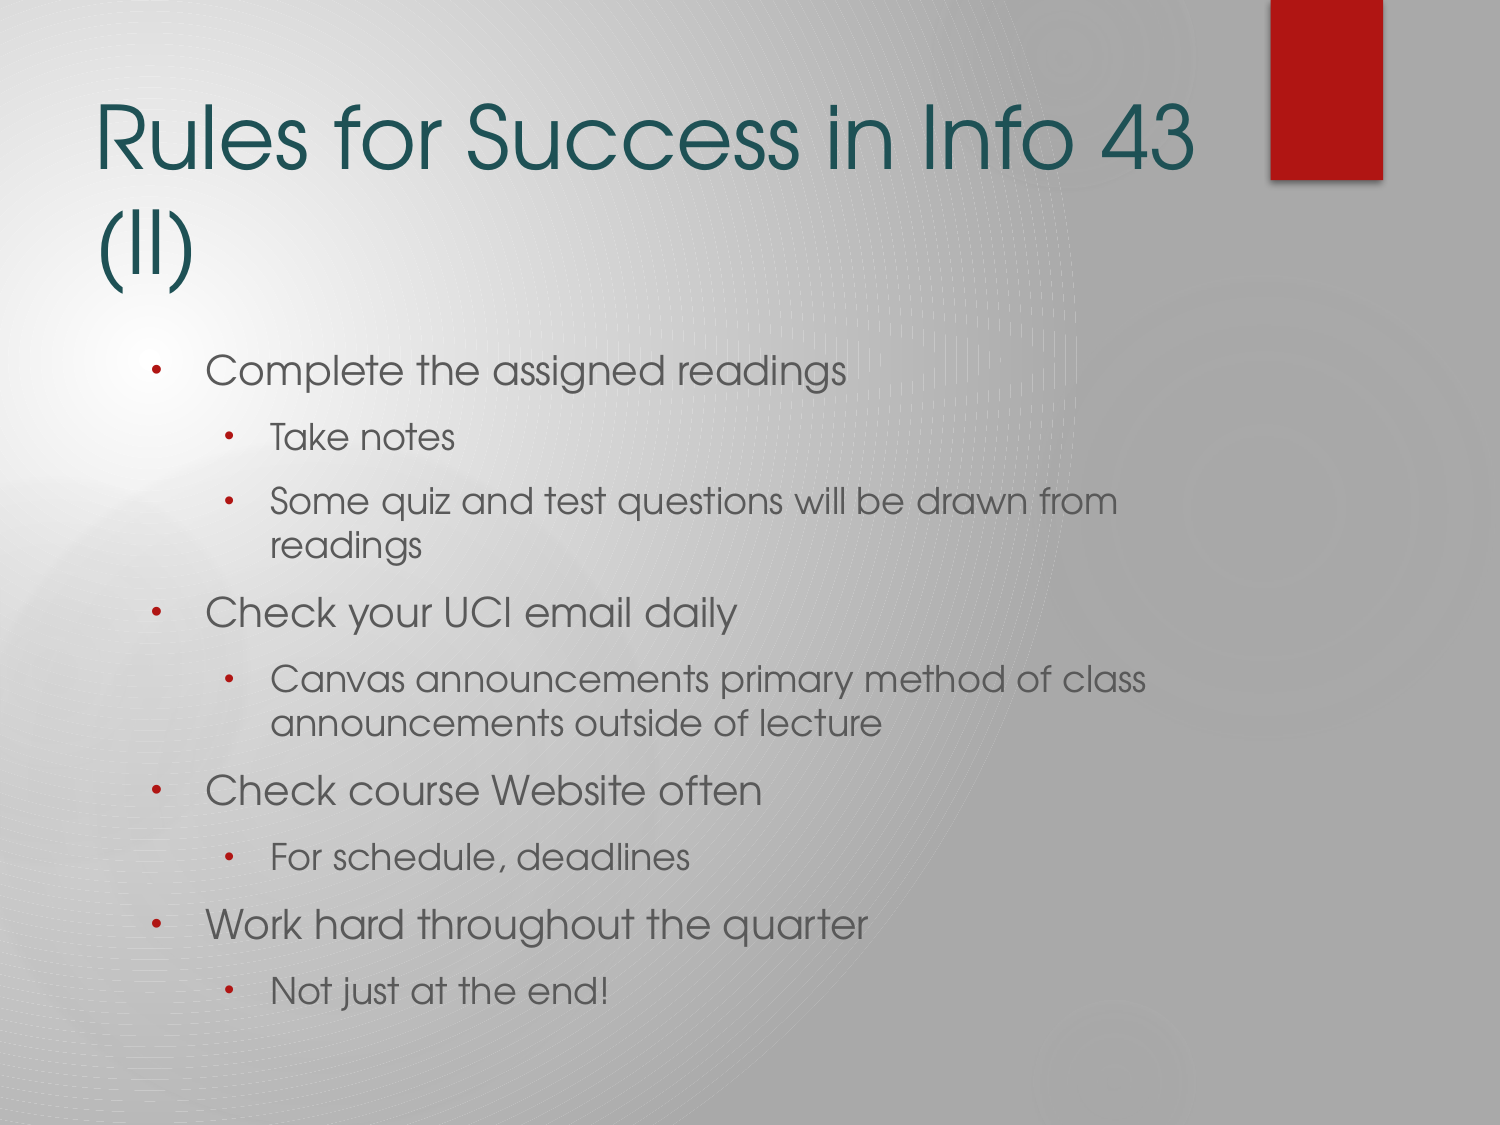

# Rules for Success in Info 43 (II)
Complete the assigned readings
Take notes
Some quiz and test questions will be drawn from readings
Check your UCI email daily
Canvas announcements primary method of class announcements outside of lecture
Check course Website often
For schedule, deadlines
Work hard throughout the quarter
Not just at the end!